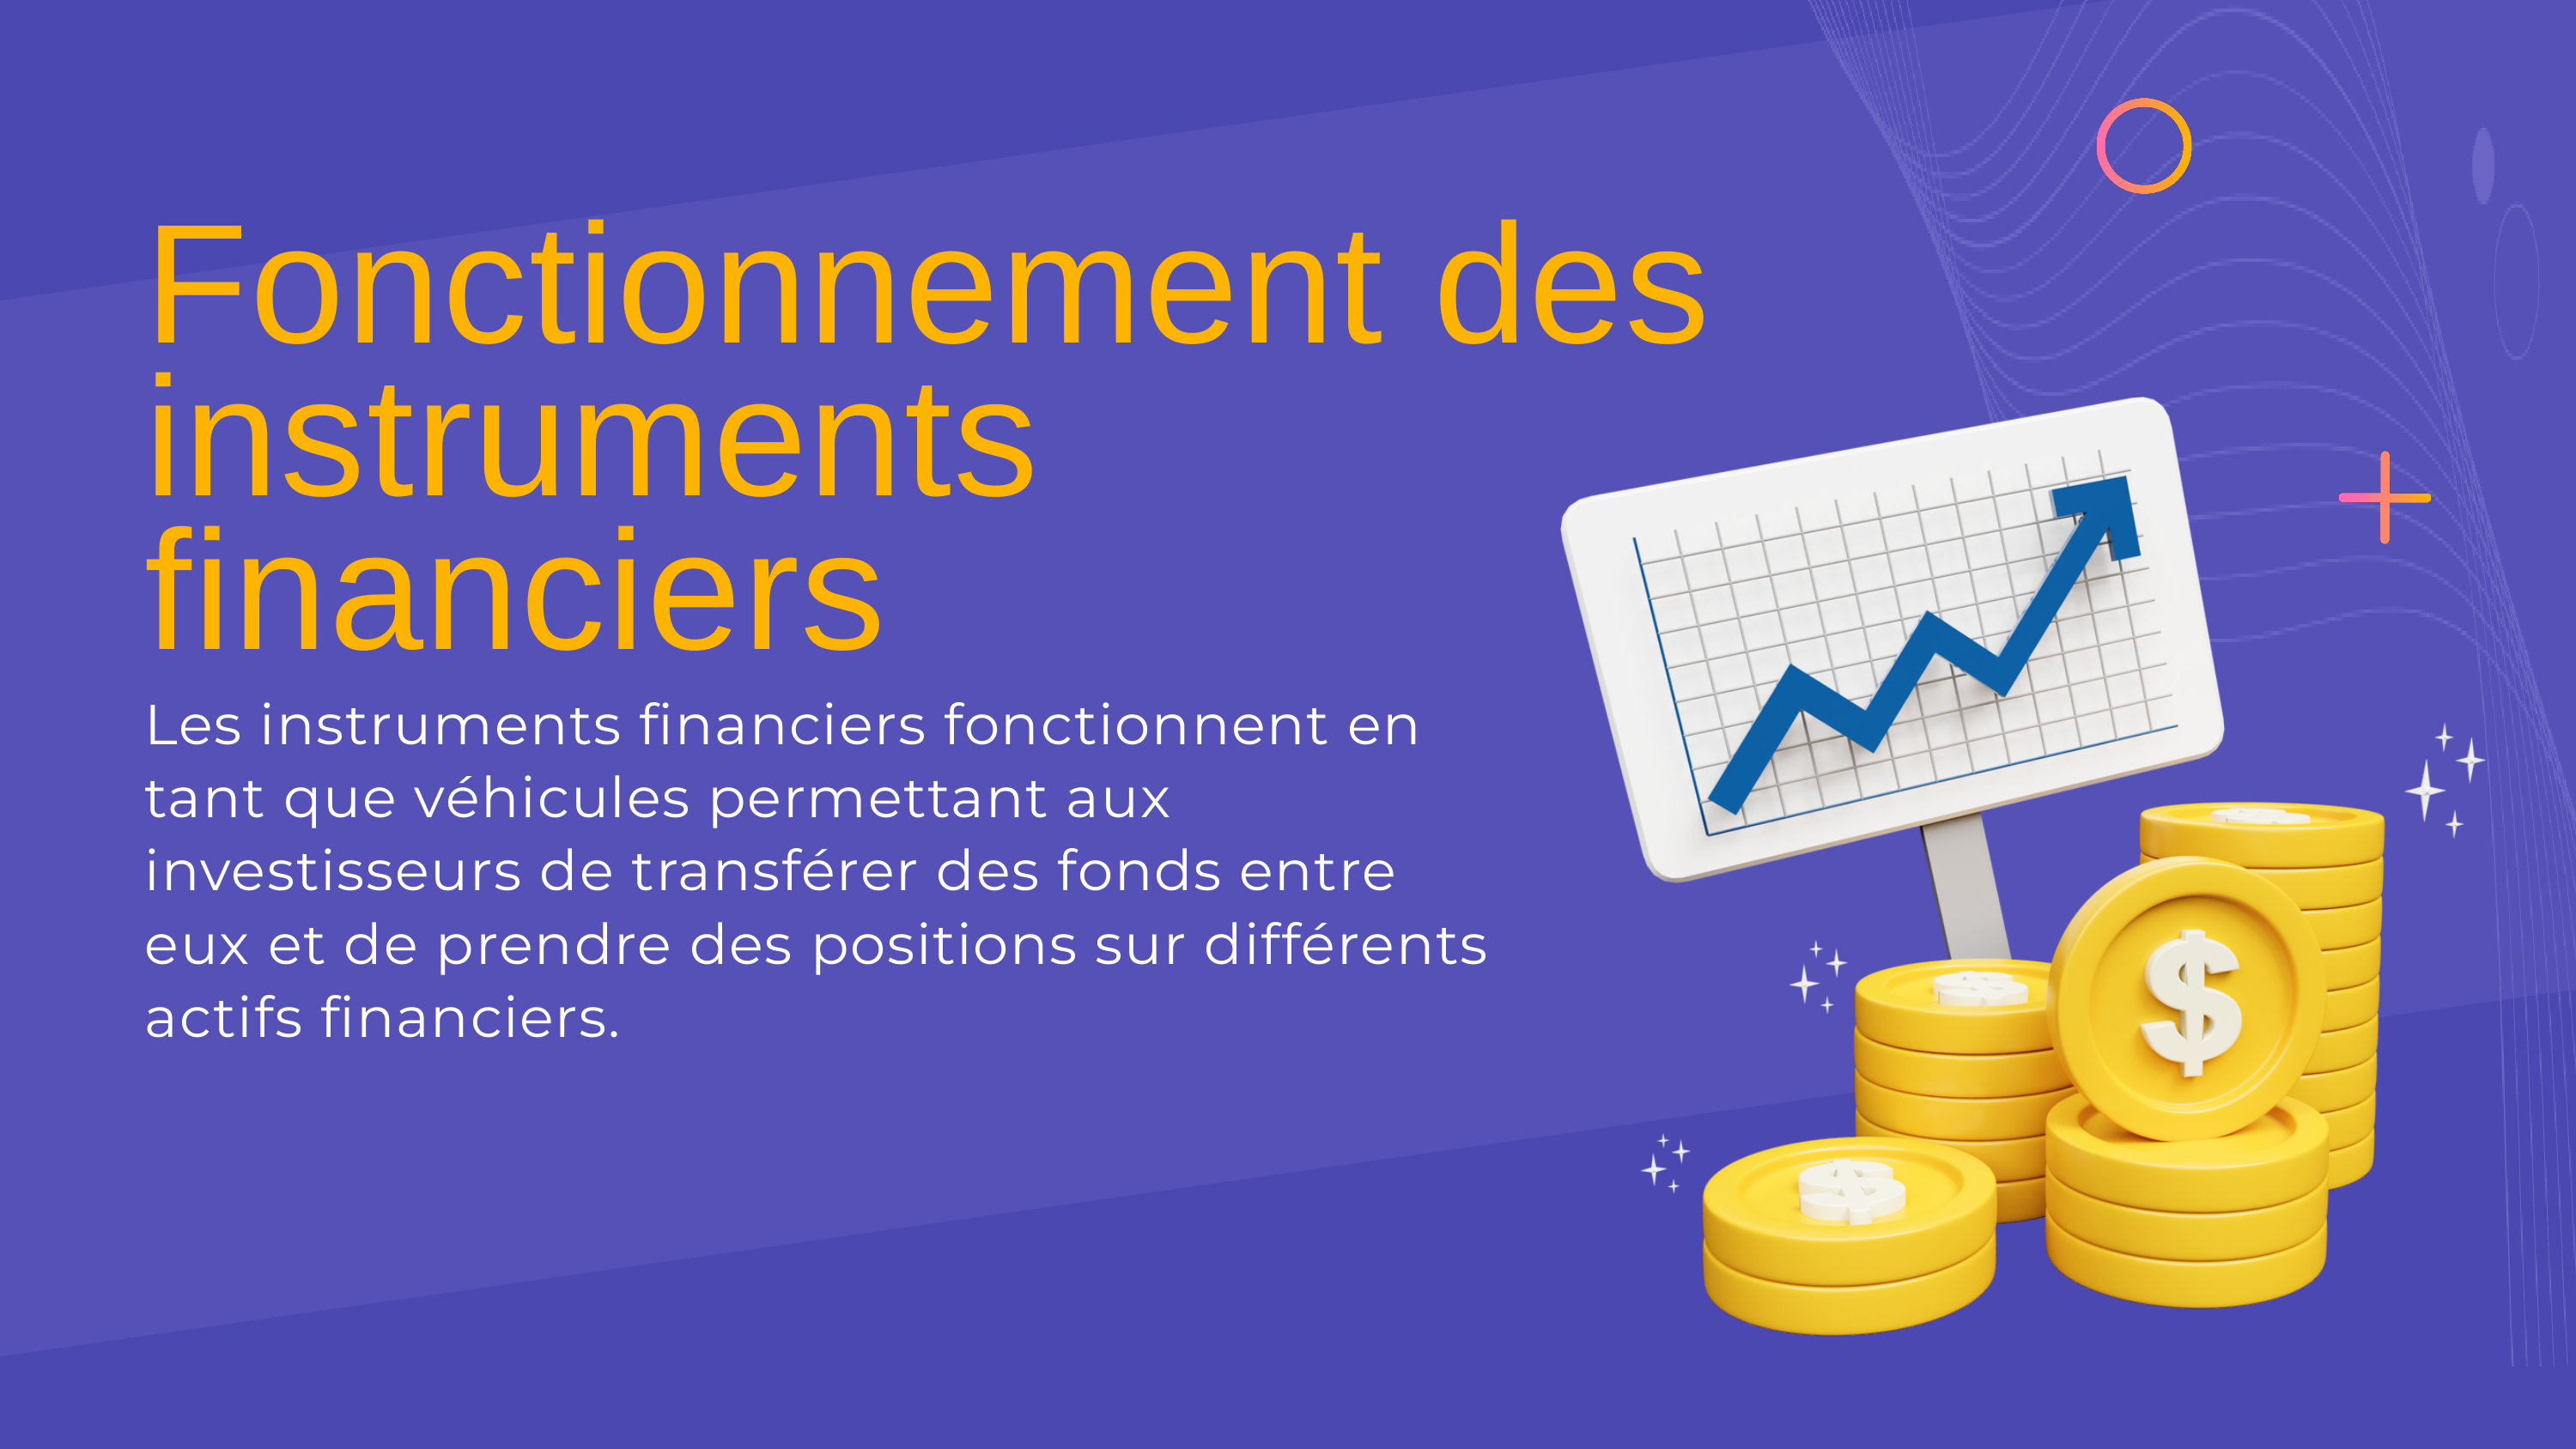

Fonctionnement des instruments financiers

Les instruments financiers fonctionnent en tant que véhicules permettant aux investisseurs de transférer des fonds entre eux et de prendre des positions sur différents actifs financiers.